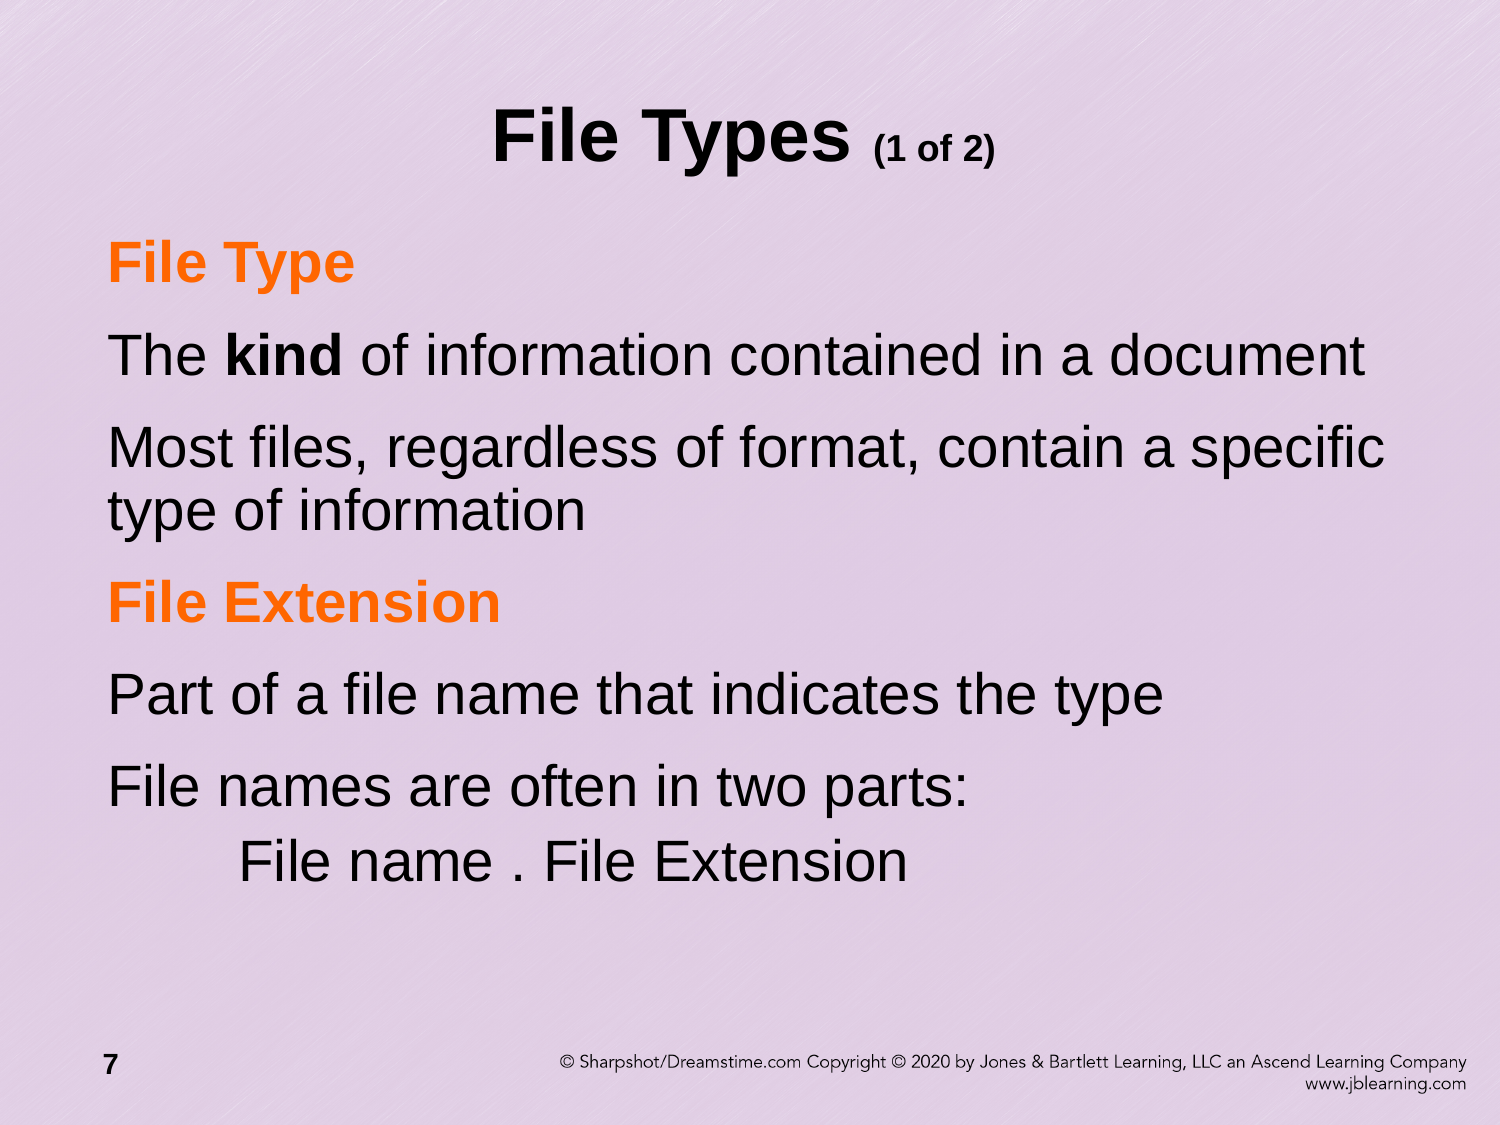

# File Types (1 of 2)
File Type
The kind of information contained in a document
Most files, regardless of format, contain a specific type of information
File Extension
Part of a file name that indicates the type
File names are often in two parts:
File name . File Extension

7